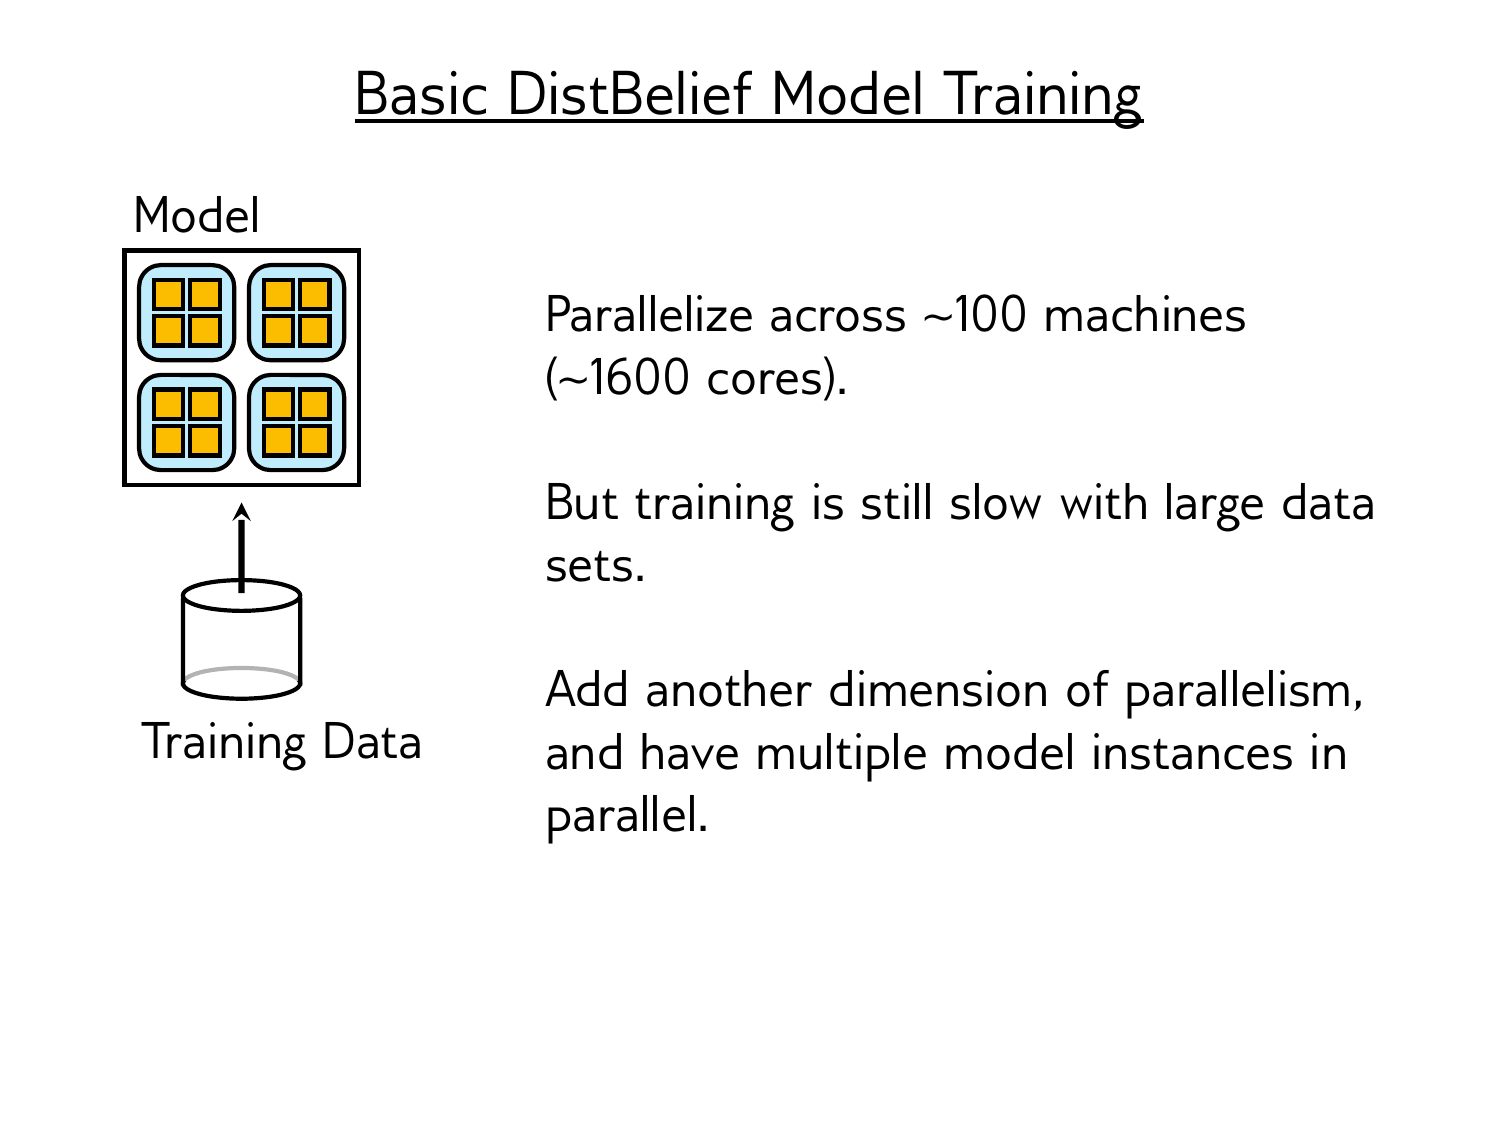

Basic DistBelief Model Training
Model

Parallelize across ~100 machines (~1600 cores).

But training is still slow with large data sets.

Add another dimension of parallelism, and have multiple model instances in parallel.

Training Data